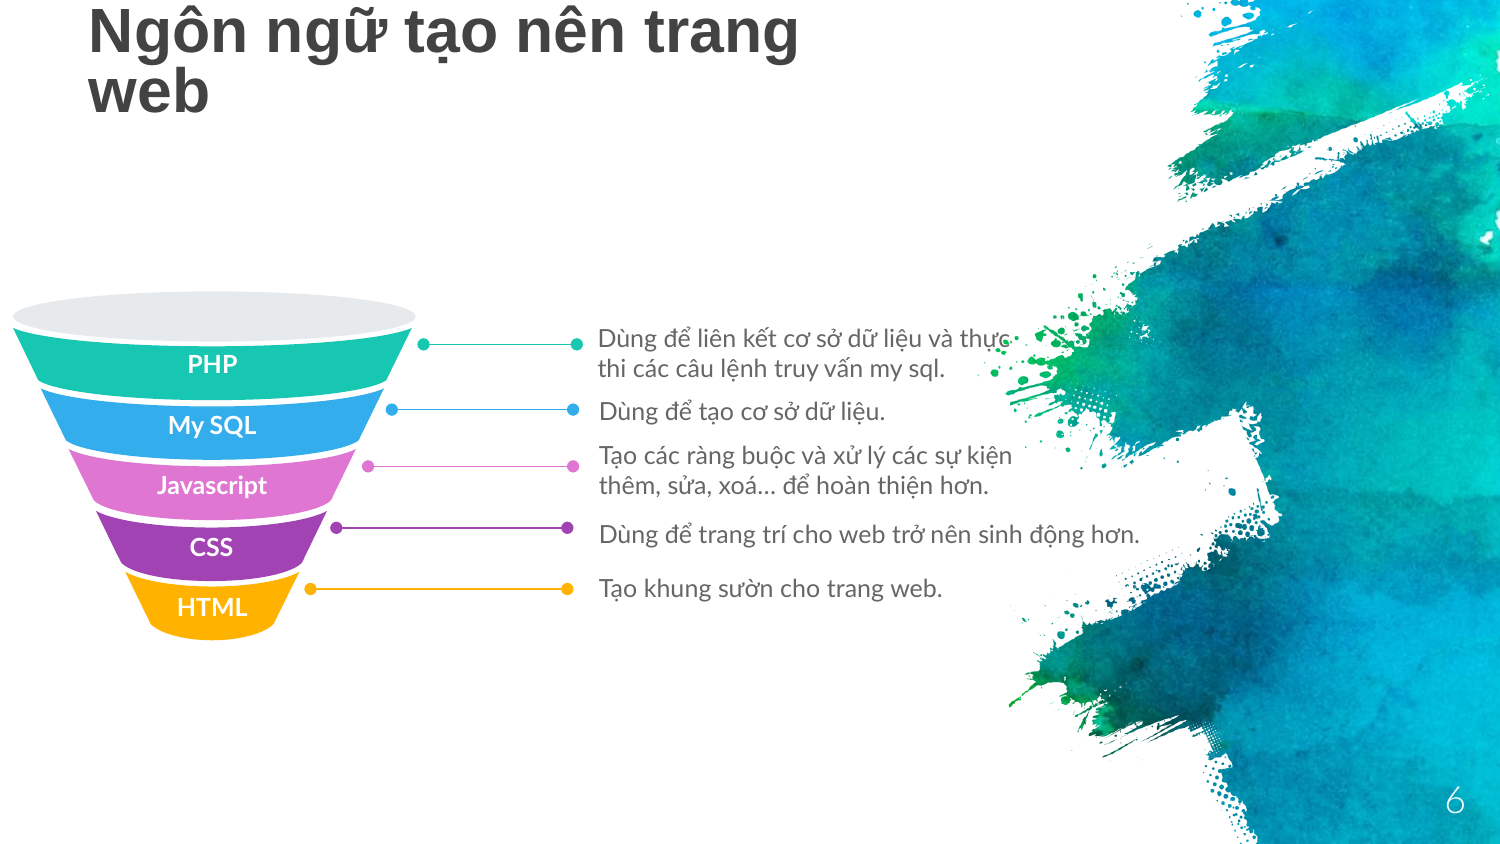

# Ngôn ngữ tạo nên trang web

PHP
My SQL
Javascript
CSS
HTML
Dùng để liên kết cơ sở dữ liệu và thực thi các câu lệnh truy vấn my sql.
Dùng để tạo cơ sở dữ liệu.
Tạo các ràng buộc và xử lý các sự kiện thêm, sửa, xoá… để hoàn thiện hơn.
Dùng để trang trí cho web trở nên sinh động hơn.
Tạo khung sườn cho trang web.
6